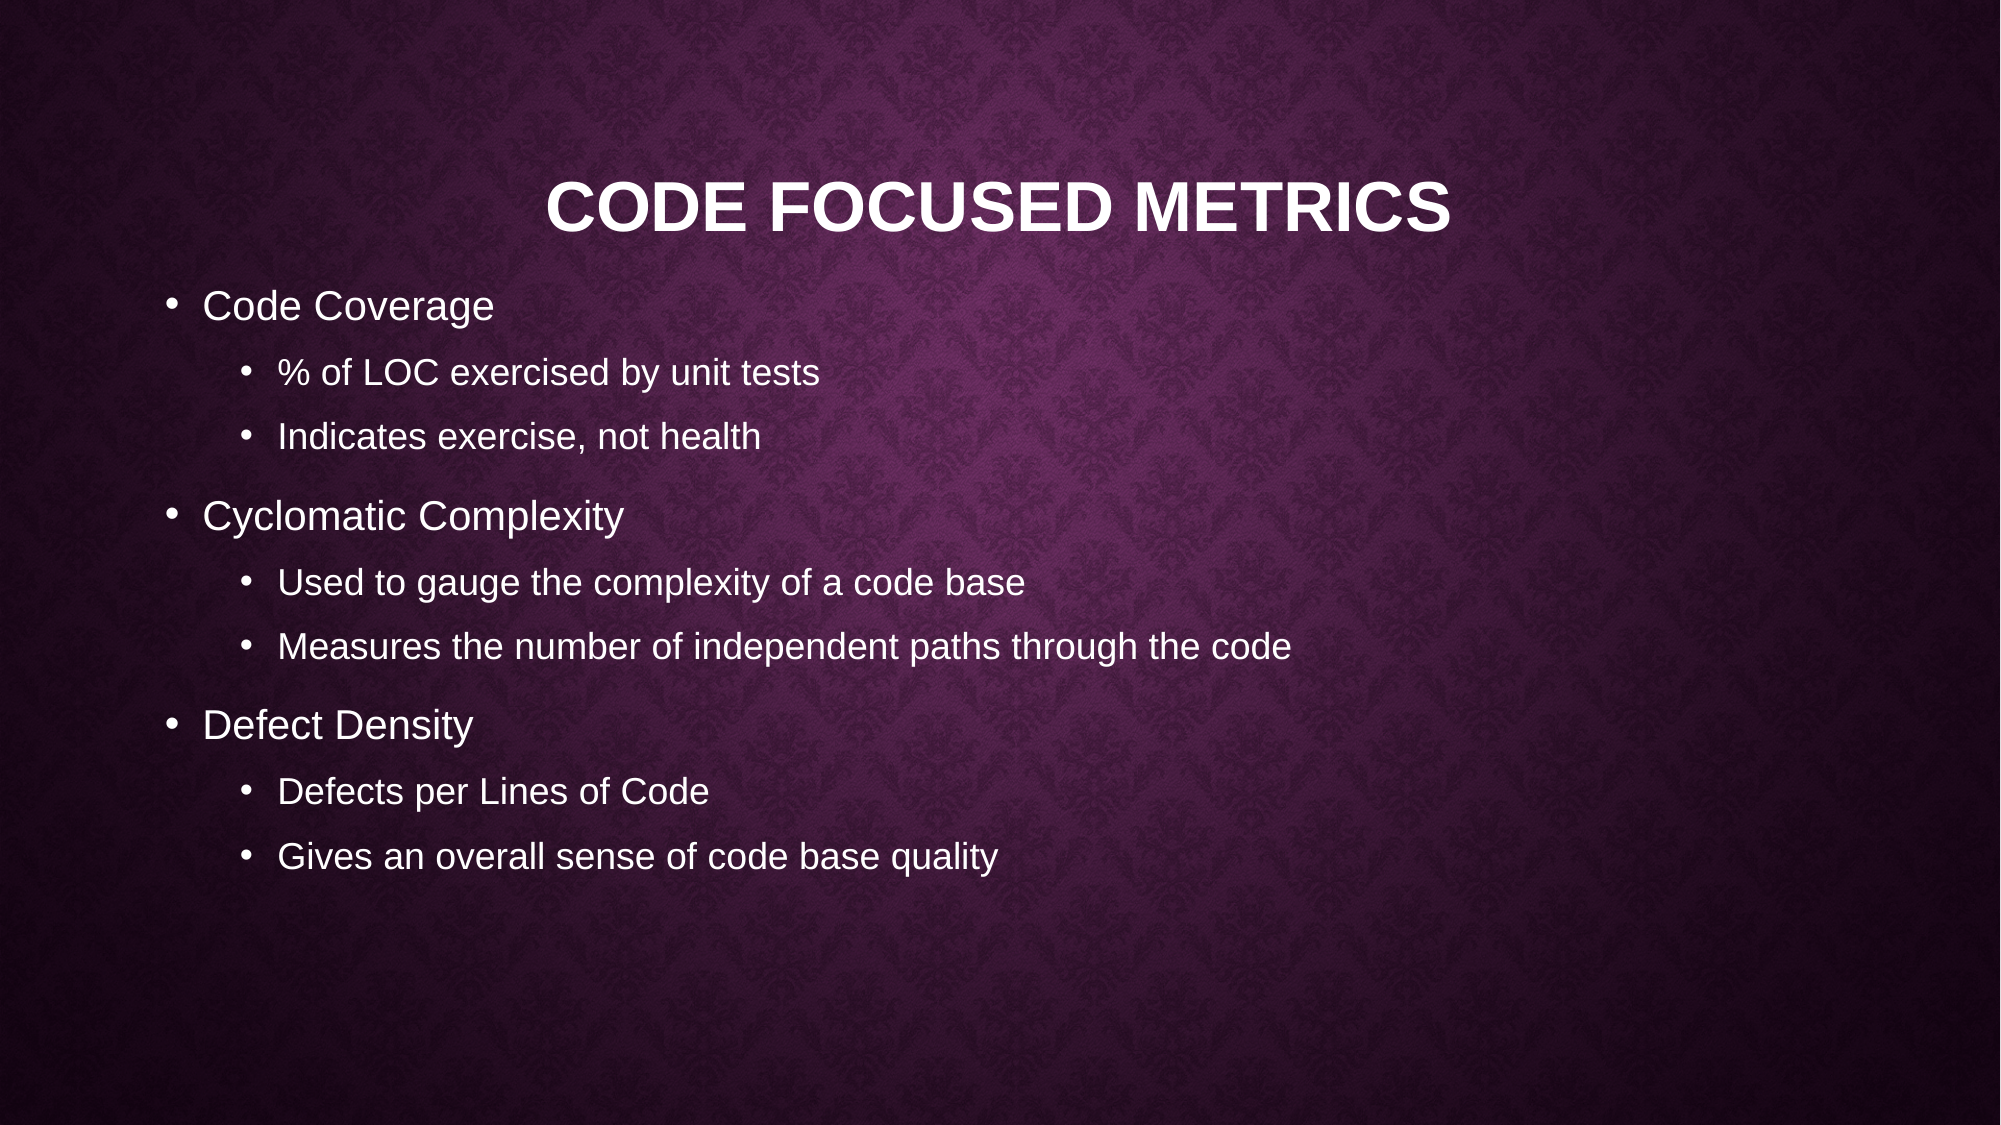

# Code focused metrics
Code Coverage
% of LOC exercised by unit tests
Indicates exercise, not health
Cyclomatic Complexity
Used to gauge the complexity of a code base
Measures the number of independent paths through the code
Defect Density
Defects per Lines of Code
Gives an overall sense of code base quality